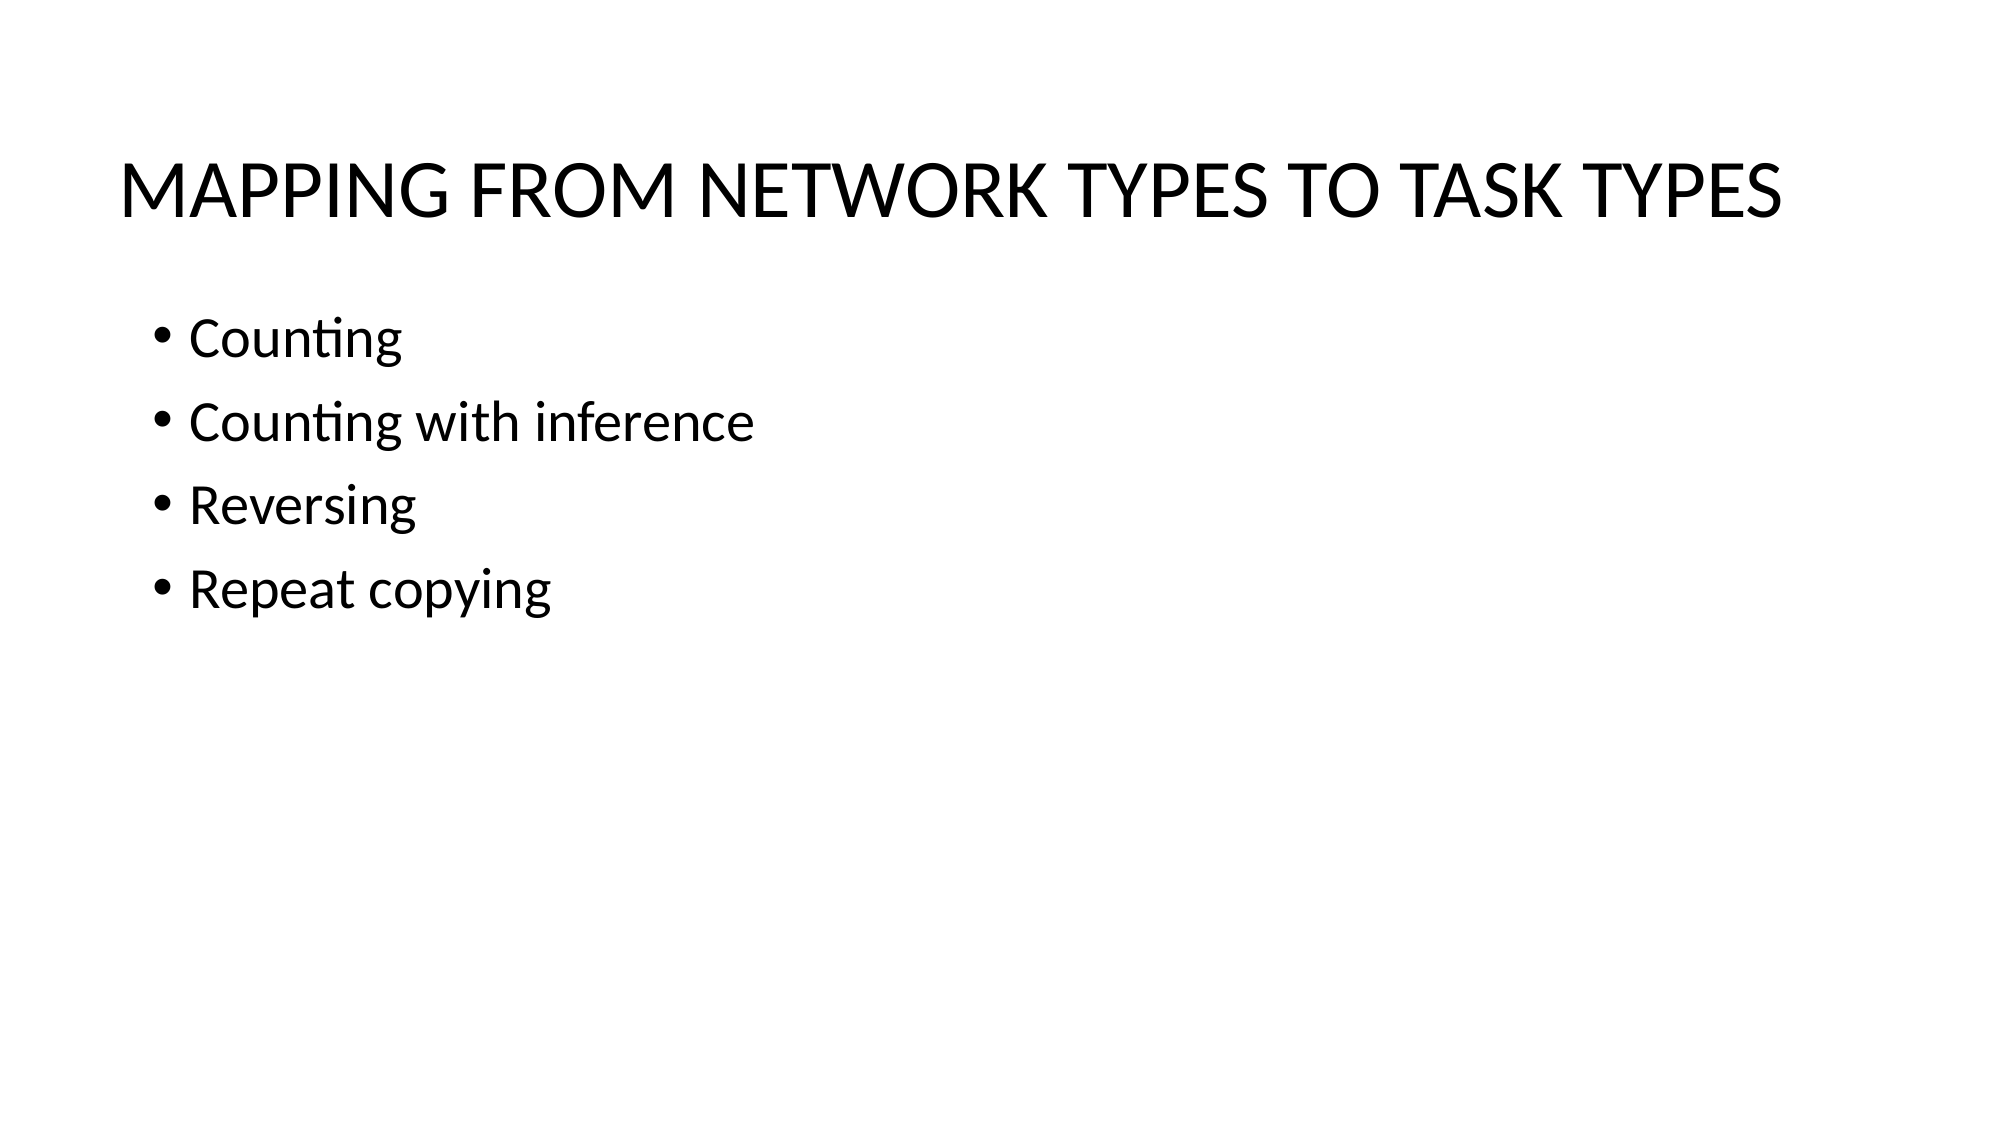

# MAPPING FROM NETWORK TYPES TO TASK TYPES
Counting
Counting with inference
Reversing
Repeat copying